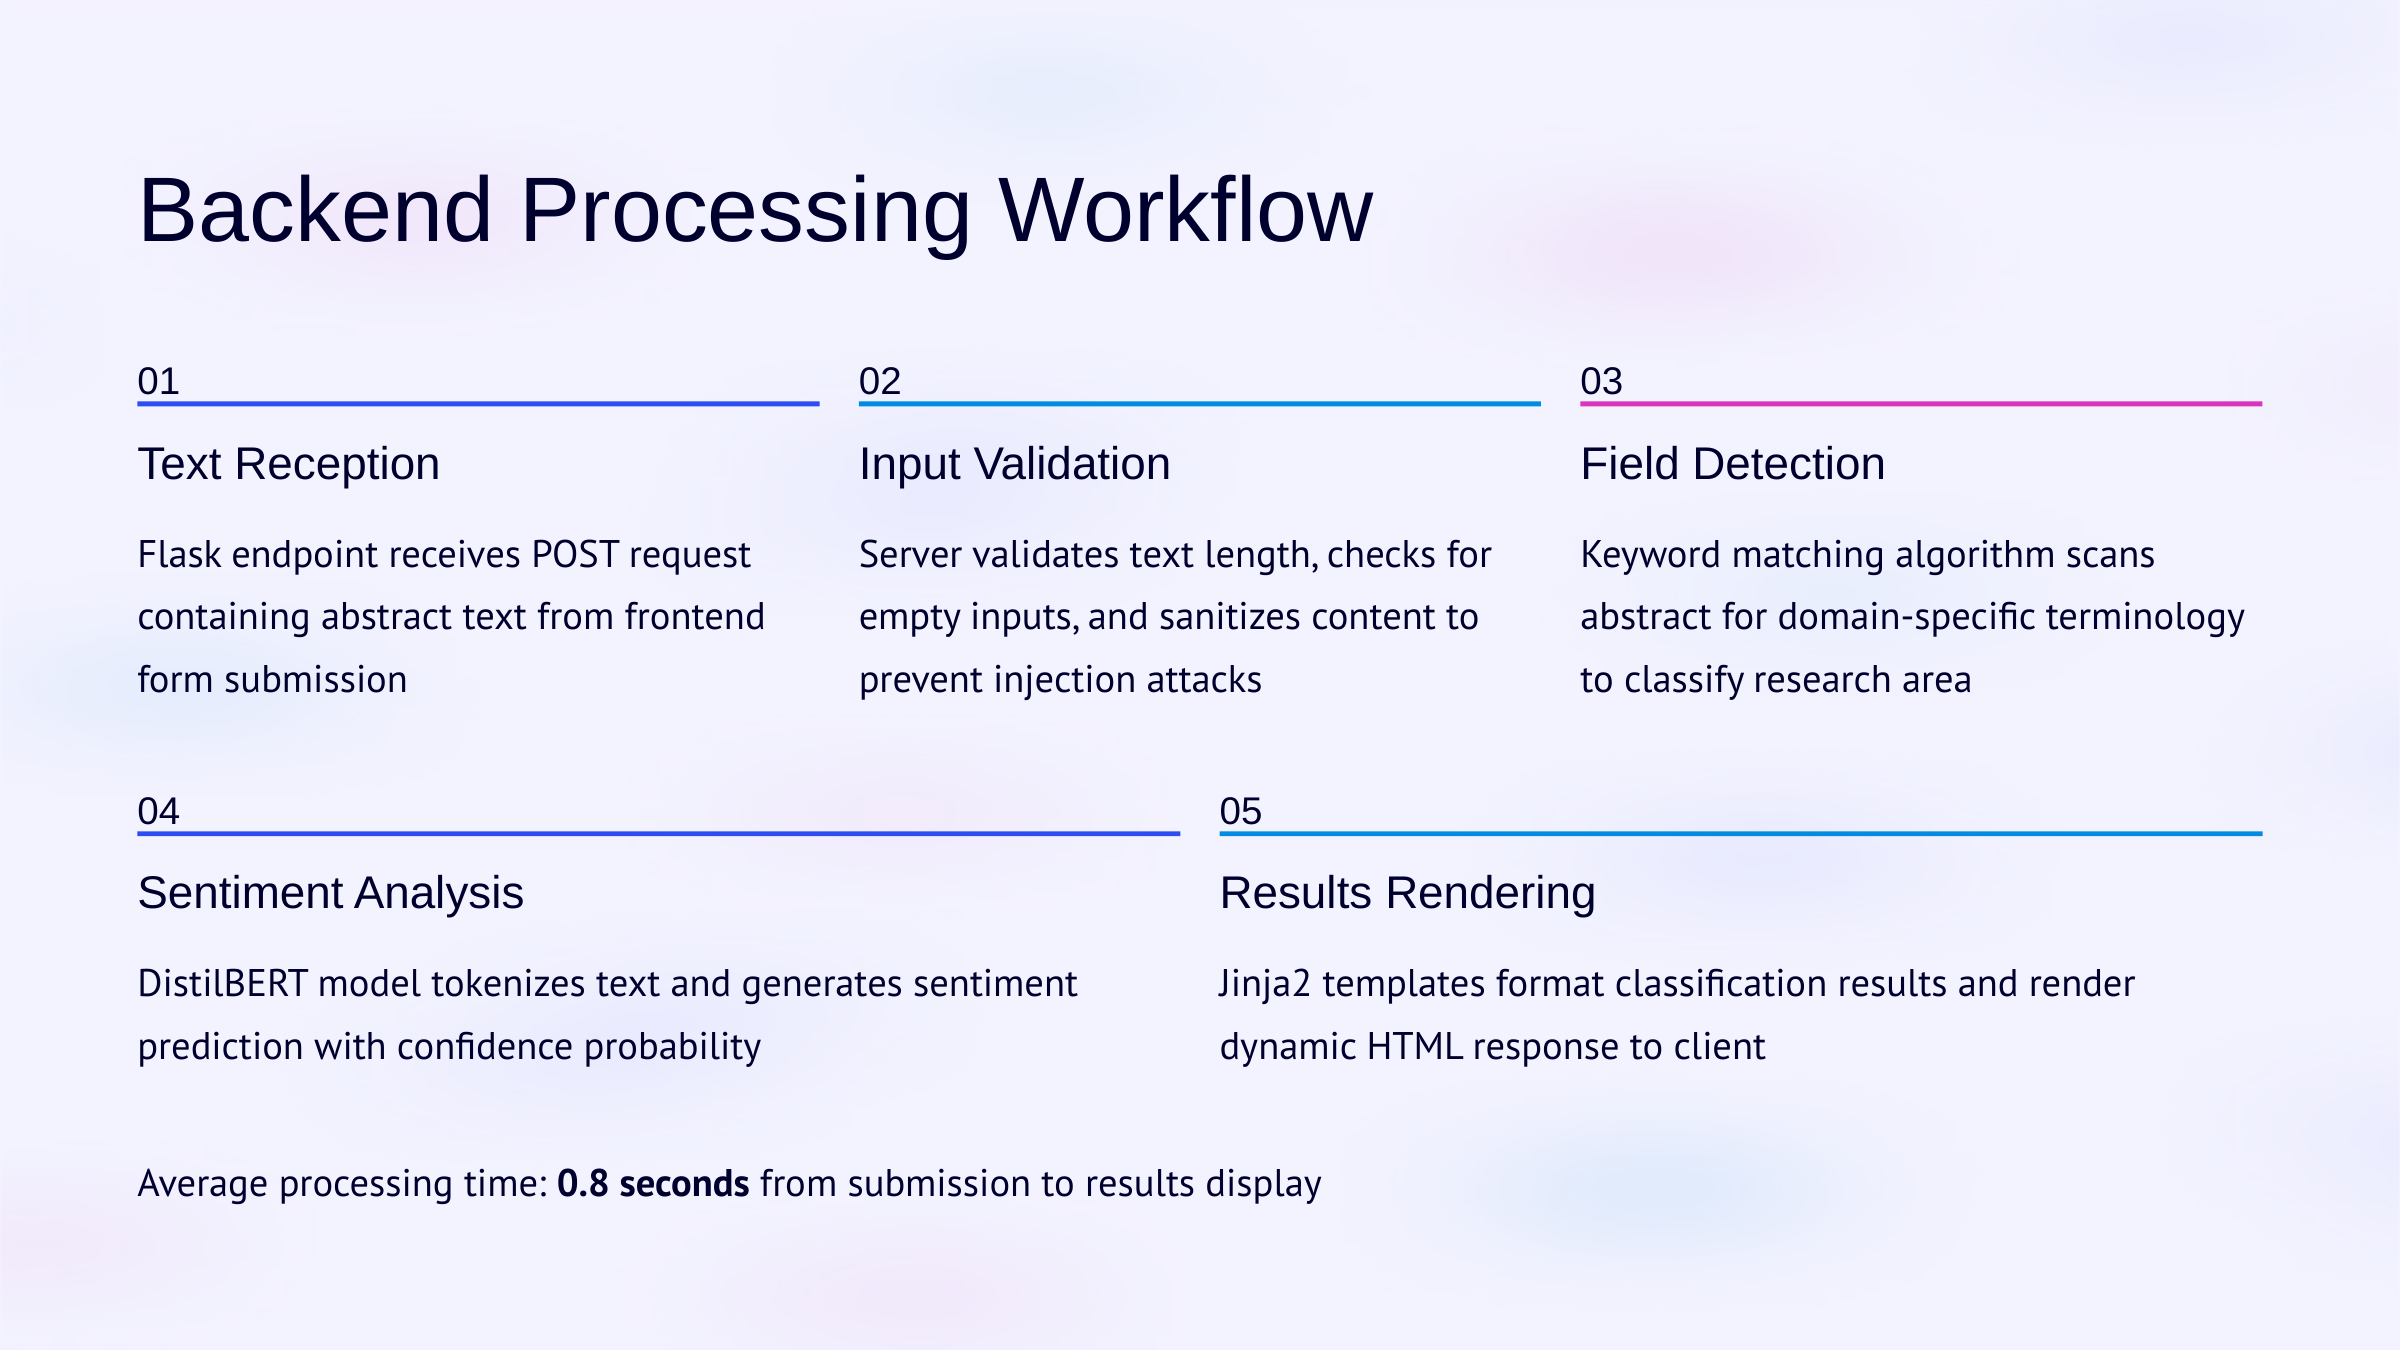

Backend Processing Workflow
01
02
03

Text Reception
Input Validation
Field Detection
Flask endpoint receives POST request containing abstract text from frontend form submission
Server validates text length, checks for empty inputs, and sanitizes content to prevent injection attacks
Keyword matching algorithm scans abstract for domain-specific terminology to classify research area
04
05

Sentiment Analysis
Results Rendering
DistilBERT model tokenizes text and generates sentiment prediction with confidence probability
Jinja2 templates format classification results and render dynamic HTML response to client
Average processing time: 0.8 seconds from submission to results display